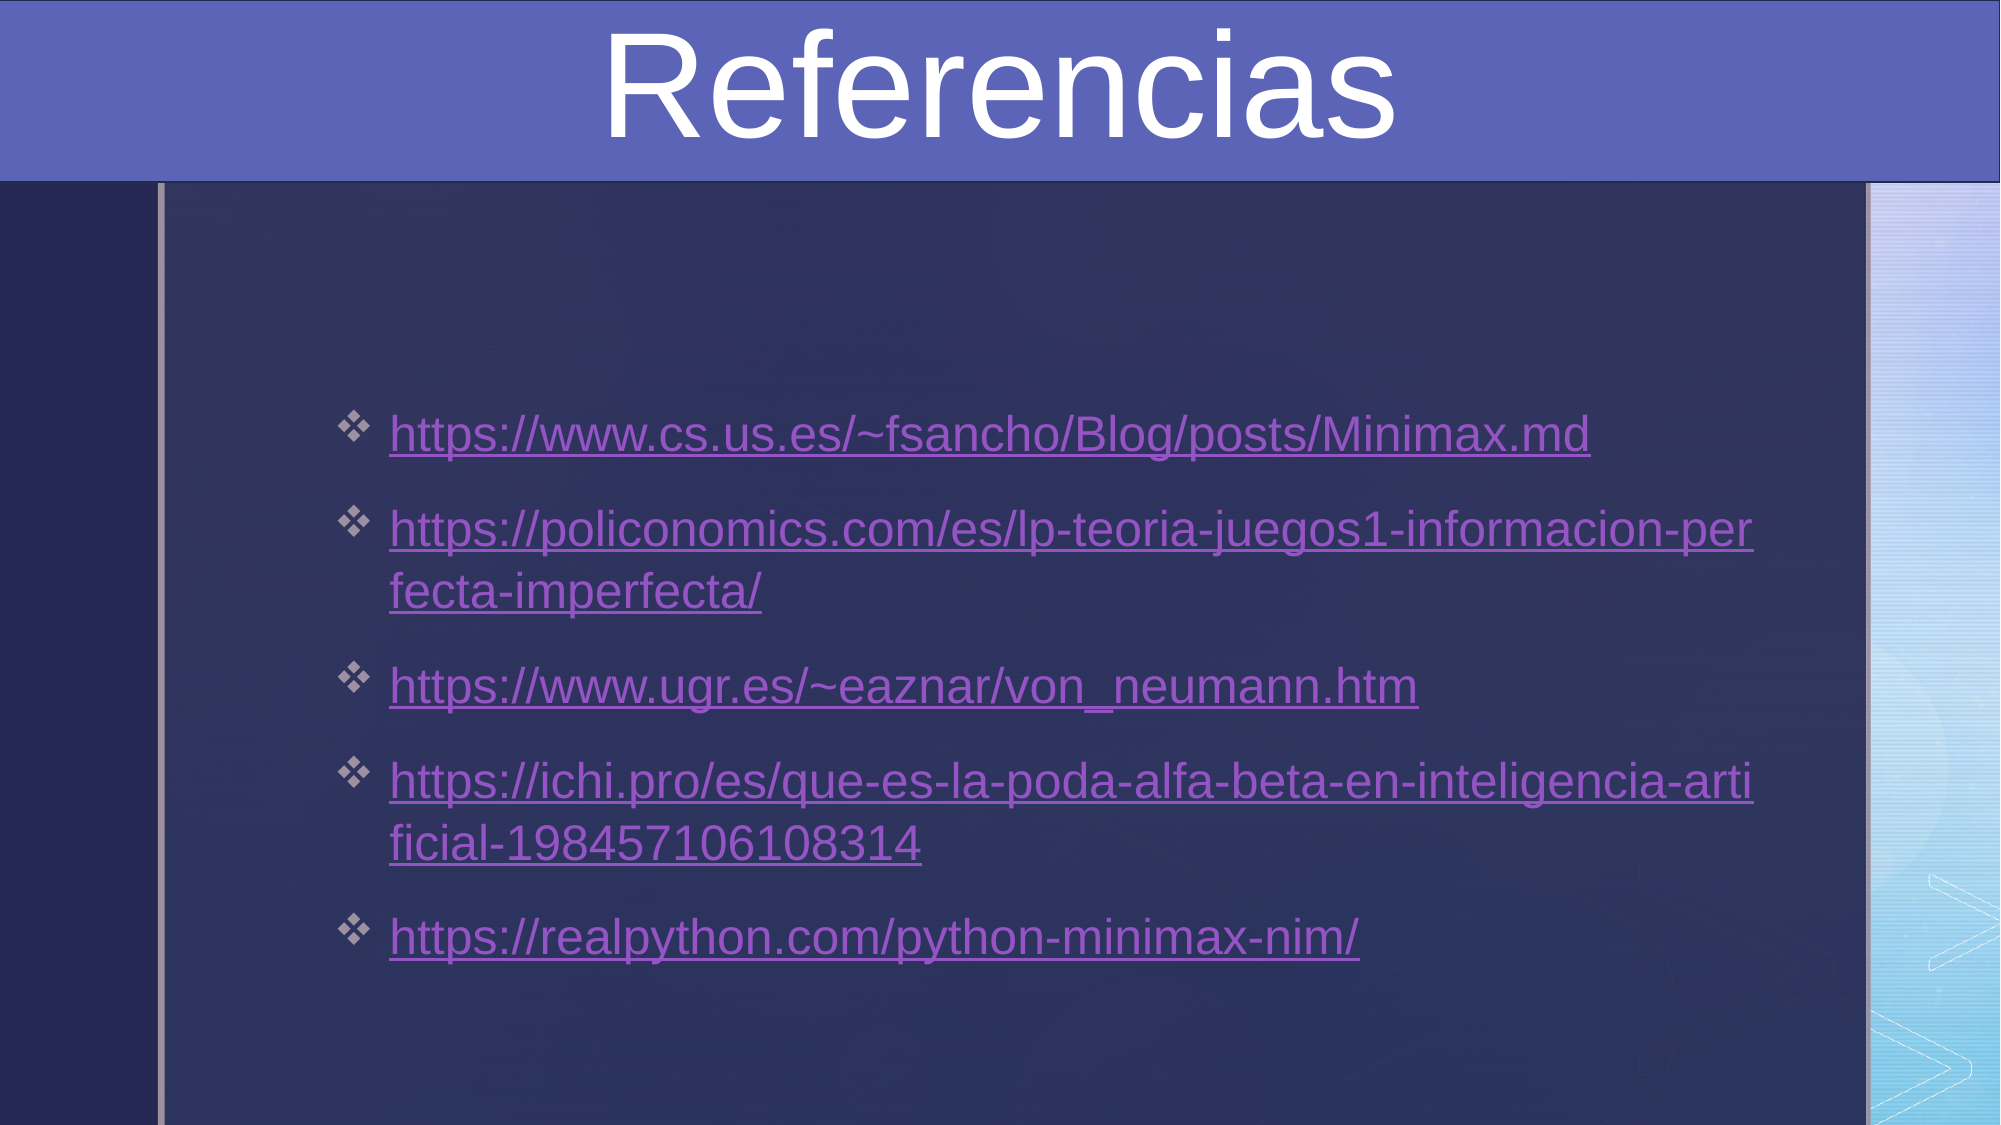

# Referencias
https://www.cs.us.es/~fsancho/Blog/posts/Minimax.md
https://policonomics.com/es/lp-teoria-juegos1-informacion-perfecta-imperfecta/
https://www.ugr.es/~eaznar/von_neumann.htm
https://ichi.pro/es/que-es-la-poda-alfa-beta-en-inteligencia-artificial-198457106108314
https://realpython.com/python-minimax-nim/